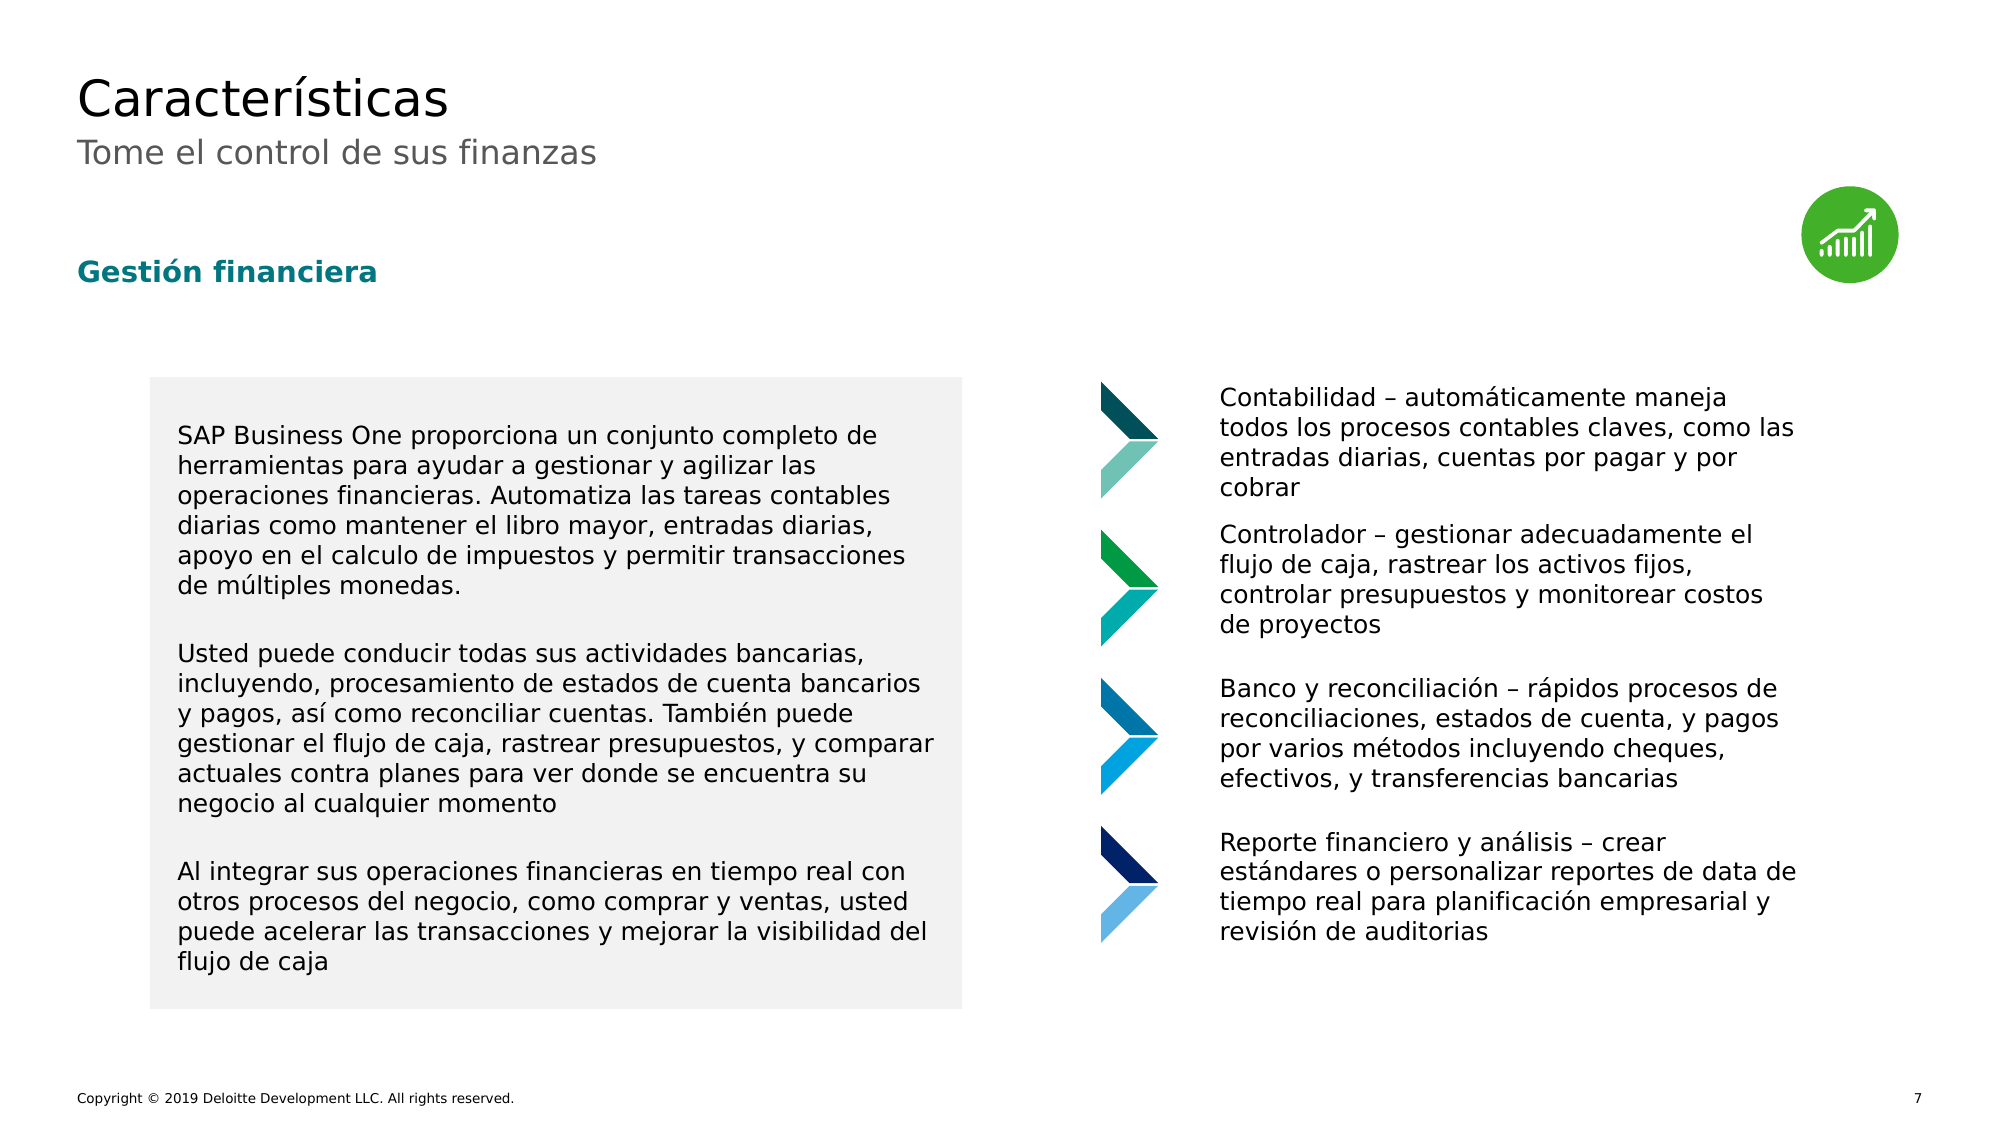

# Características
Tome el control de sus finanzas

Gestión financiera

SAP Business One proporciona un conjunto completo de herramientas para ayudar a gestionar y agilizar las operaciones financieras. Automatiza las tareas contables diarias como mantener el libro mayor, entradas diarias, apoyo en el calculo de impuestos y permitir transacciones de múltiples monedas.

Usted puede conducir todas sus actividades bancarias, incluyendo, procesamiento de estados de cuenta bancarios y pagos, así como reconciliar cuentas. También puede gestionar el flujo de caja, rastrear presupuestos, y comparar actuales contra planes para ver donde se encuentra su negocio al cualquier momento

Al integrar sus operaciones financieras en tiempo real con otros procesos del negocio, como comprar y ventas, usted puede acelerar las transacciones y mejorar la visibilidad del flujo de caja

Contabilidad – automáticamente maneja todos los procesos contables claves, como las entradas diarias, cuentas por pagar y por cobrar
Controlador – gestionar adecuadamente el flujo de caja, rastrear los activos fijos, controlar presupuestos y monitorear costos de proyectos

Banco y reconciliación – rápidos procesos de reconciliaciones, estados de cuenta, y pagos por varios métodos incluyendo cheques, efectivos, y transferencias bancarias

Reporte financiero y análisis – crear estándares o personalizar reportes de data de tiempo real para planificación empresarial y revisión de auditorias